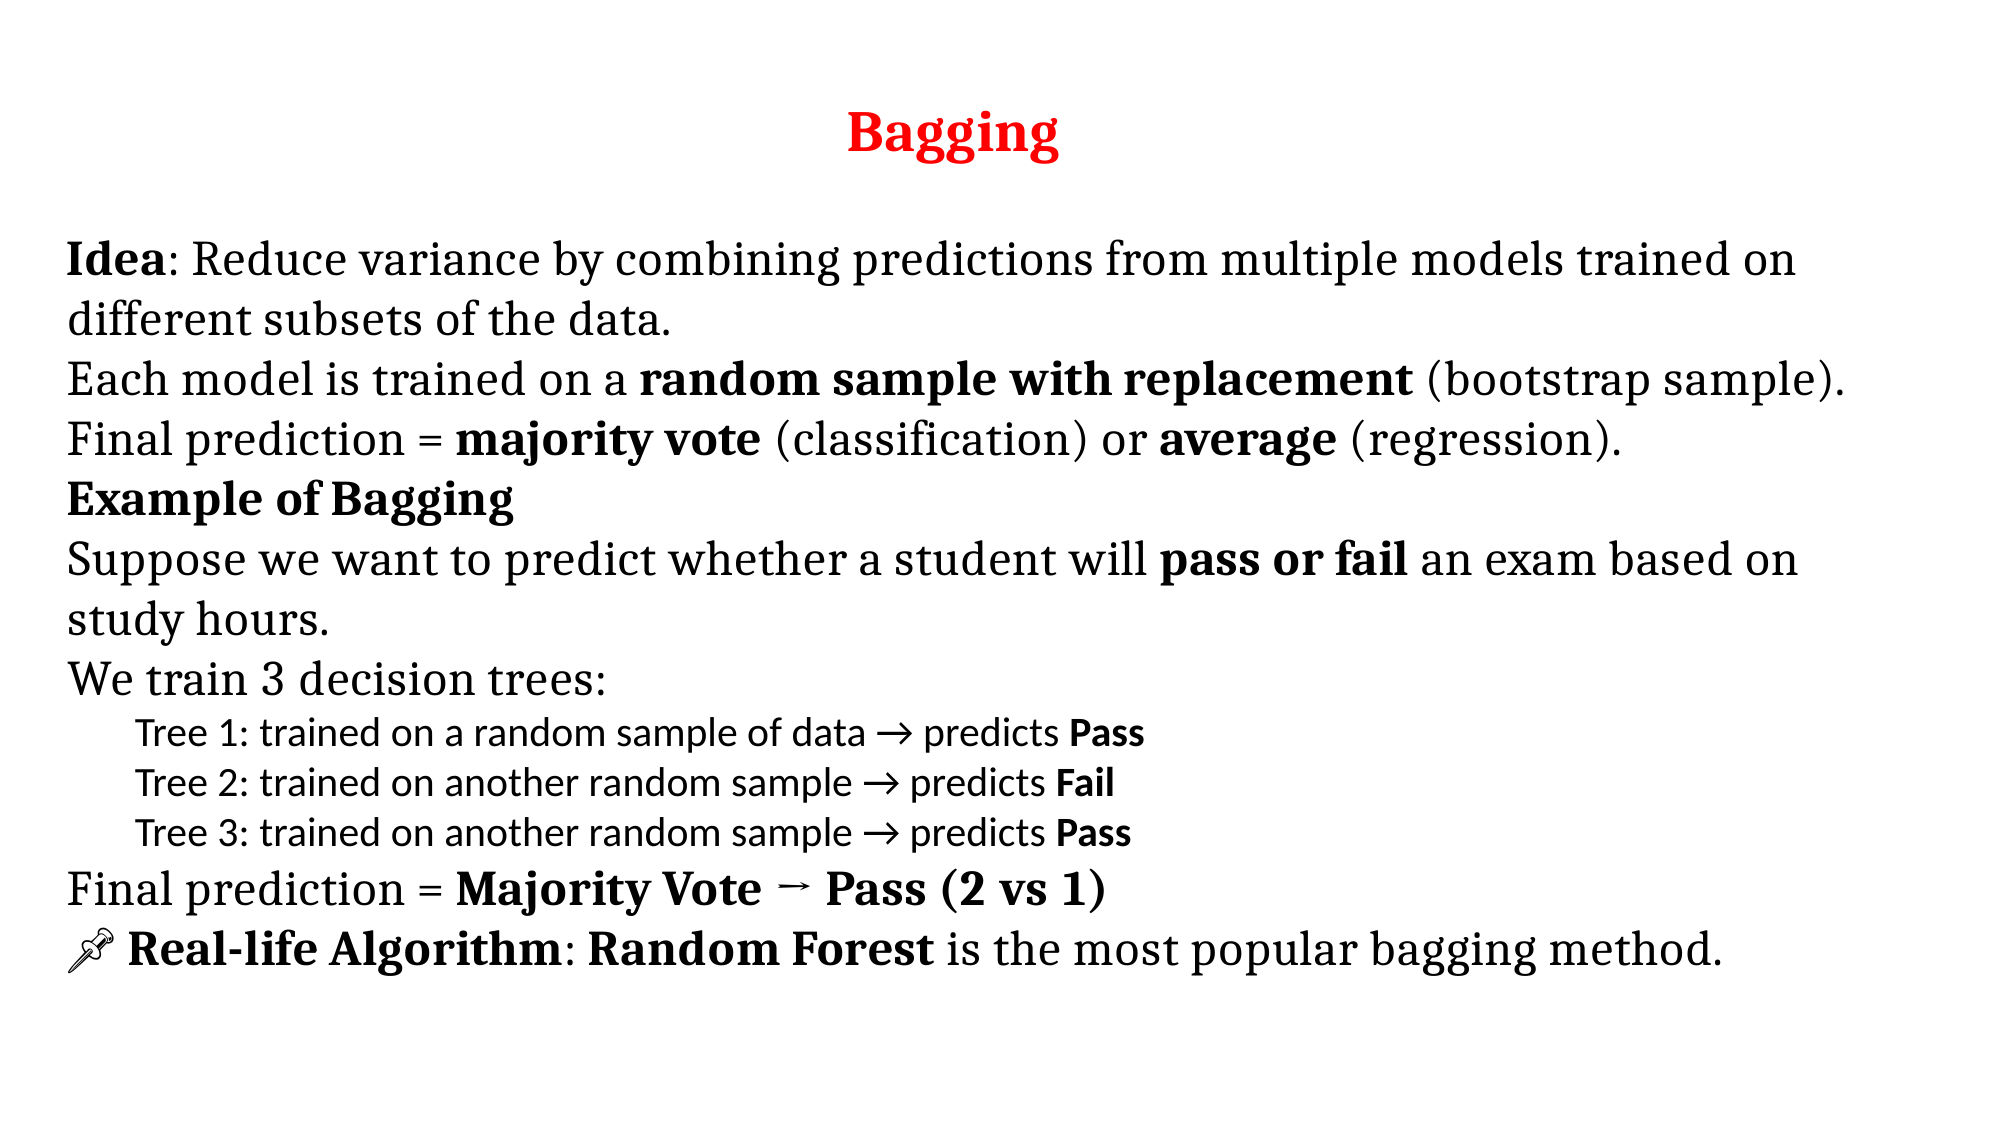

# Bagging
Idea: Reduce variance by combining predictions from multiple models trained on different subsets of the data.
Each model is trained on a random sample with replacement (bootstrap sample).
Final prediction = majority vote (classification) or average (regression).
Example of Bagging
Suppose we want to predict whether a student will pass or fail an exam based on study hours.
We train 3 decision trees:
Tree 1: trained on a random sample of data → predicts Pass
Tree 2: trained on another random sample → predicts Fail
Tree 3: trained on another random sample → predicts Pass
Final prediction = Majority Vote → Pass (2 vs 1)
📌 Real-life Algorithm: Random Forest is the most popular bagging method.